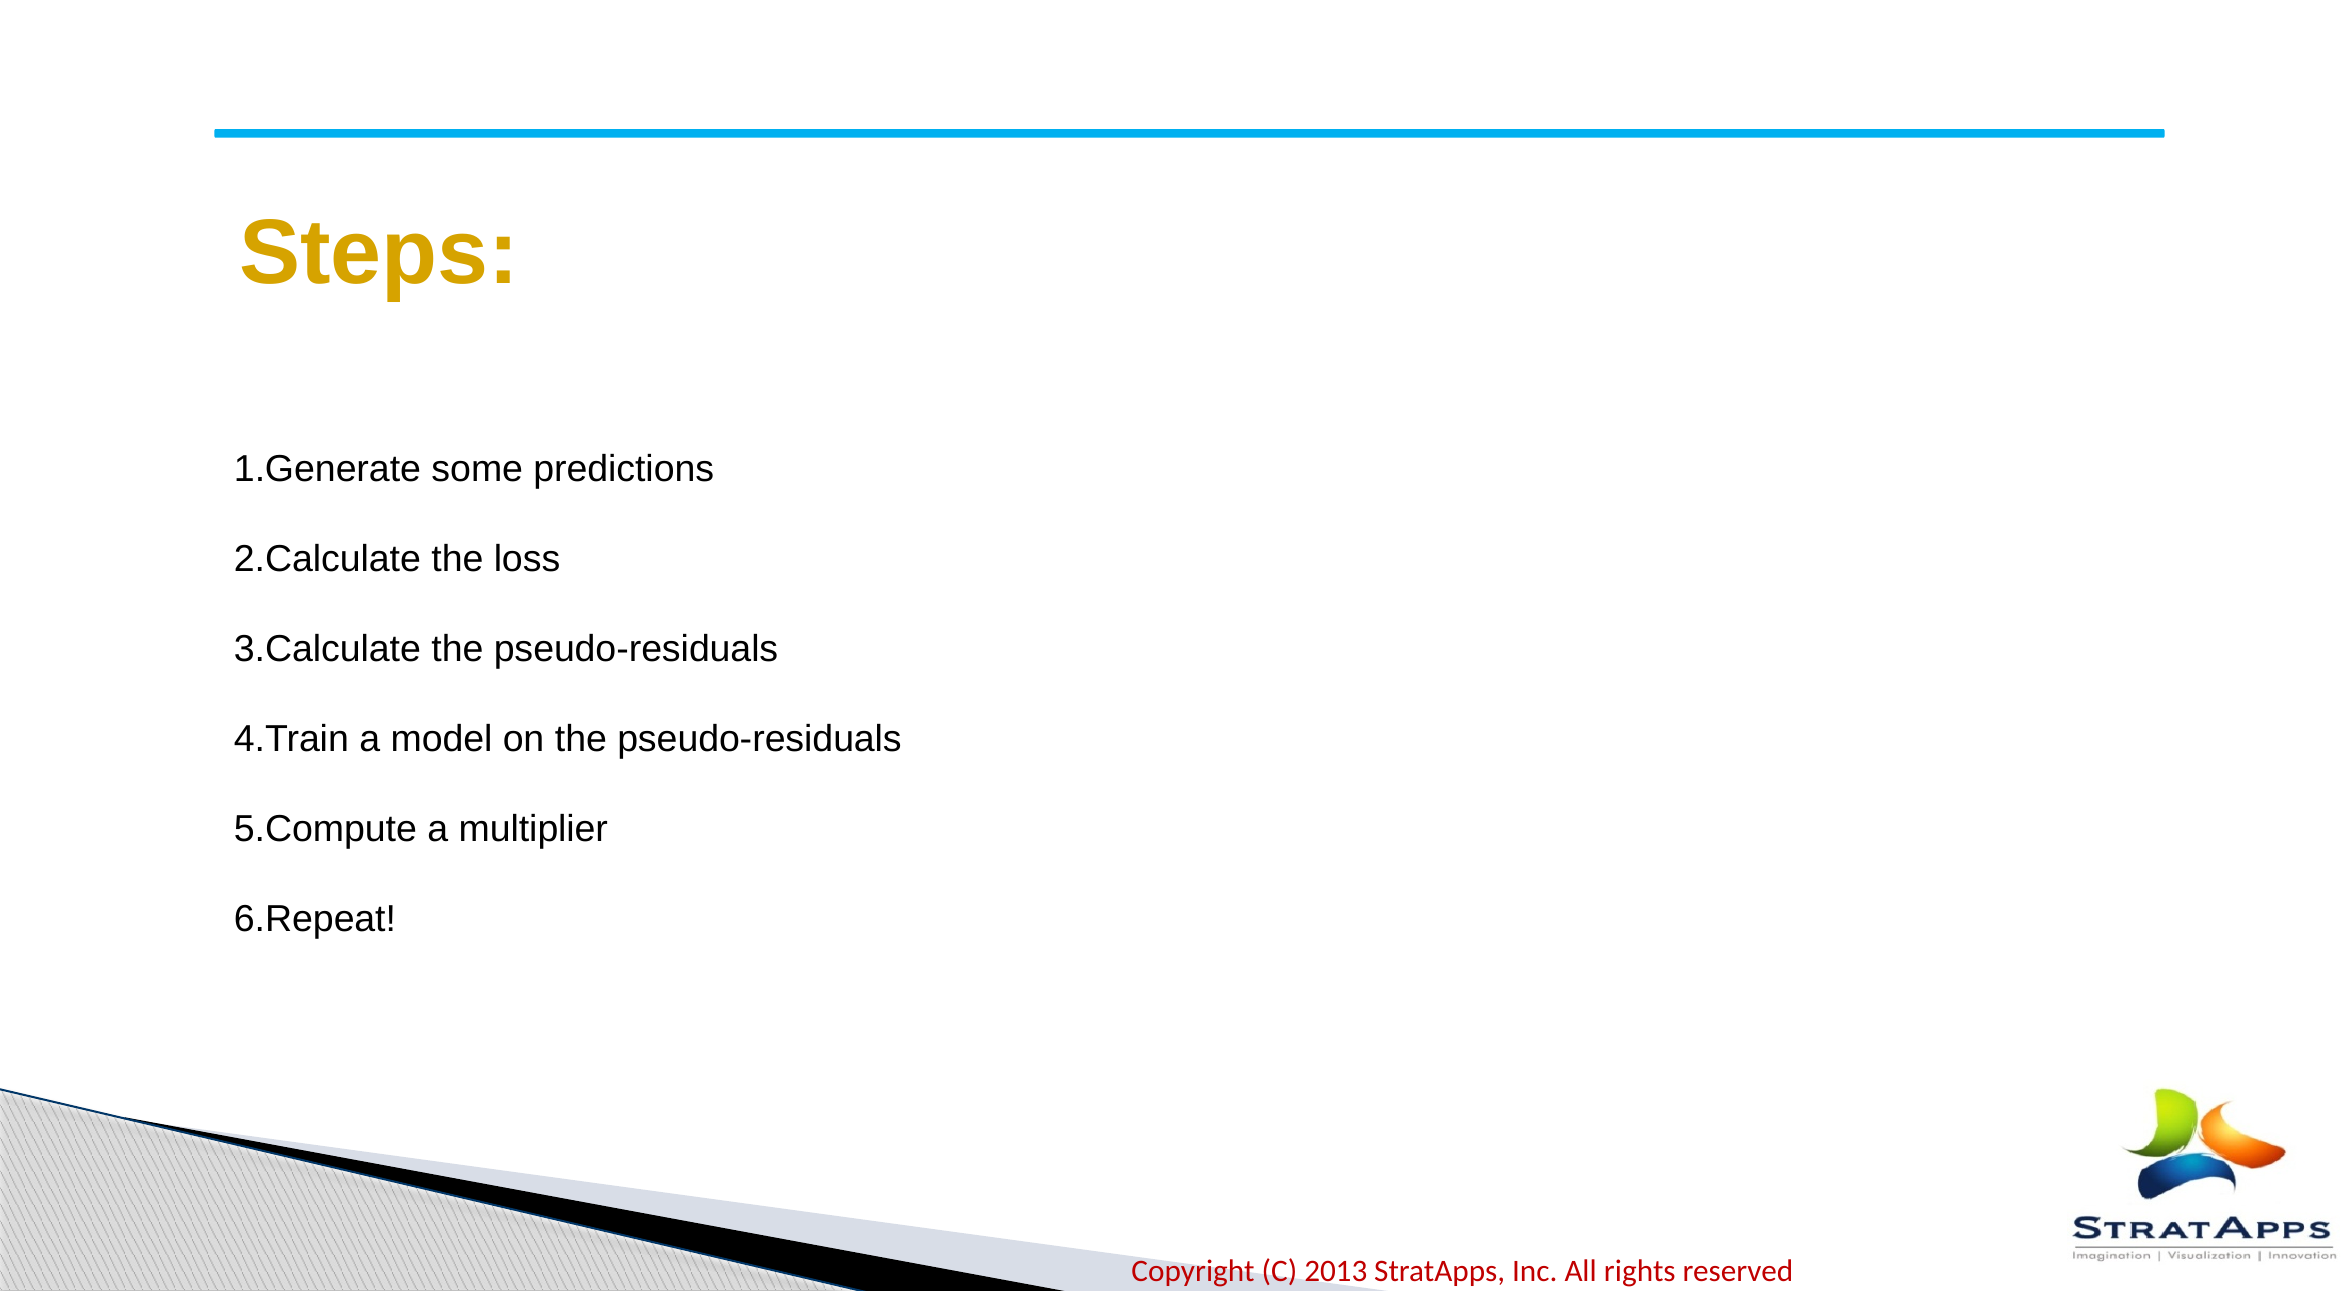

Steps:
Generate some predictions

2.Calculate the loss

3.Calculate the pseudo-residuals

4.Train a model on the pseudo-residuals

5.Compute a multiplier

6.Repeat!